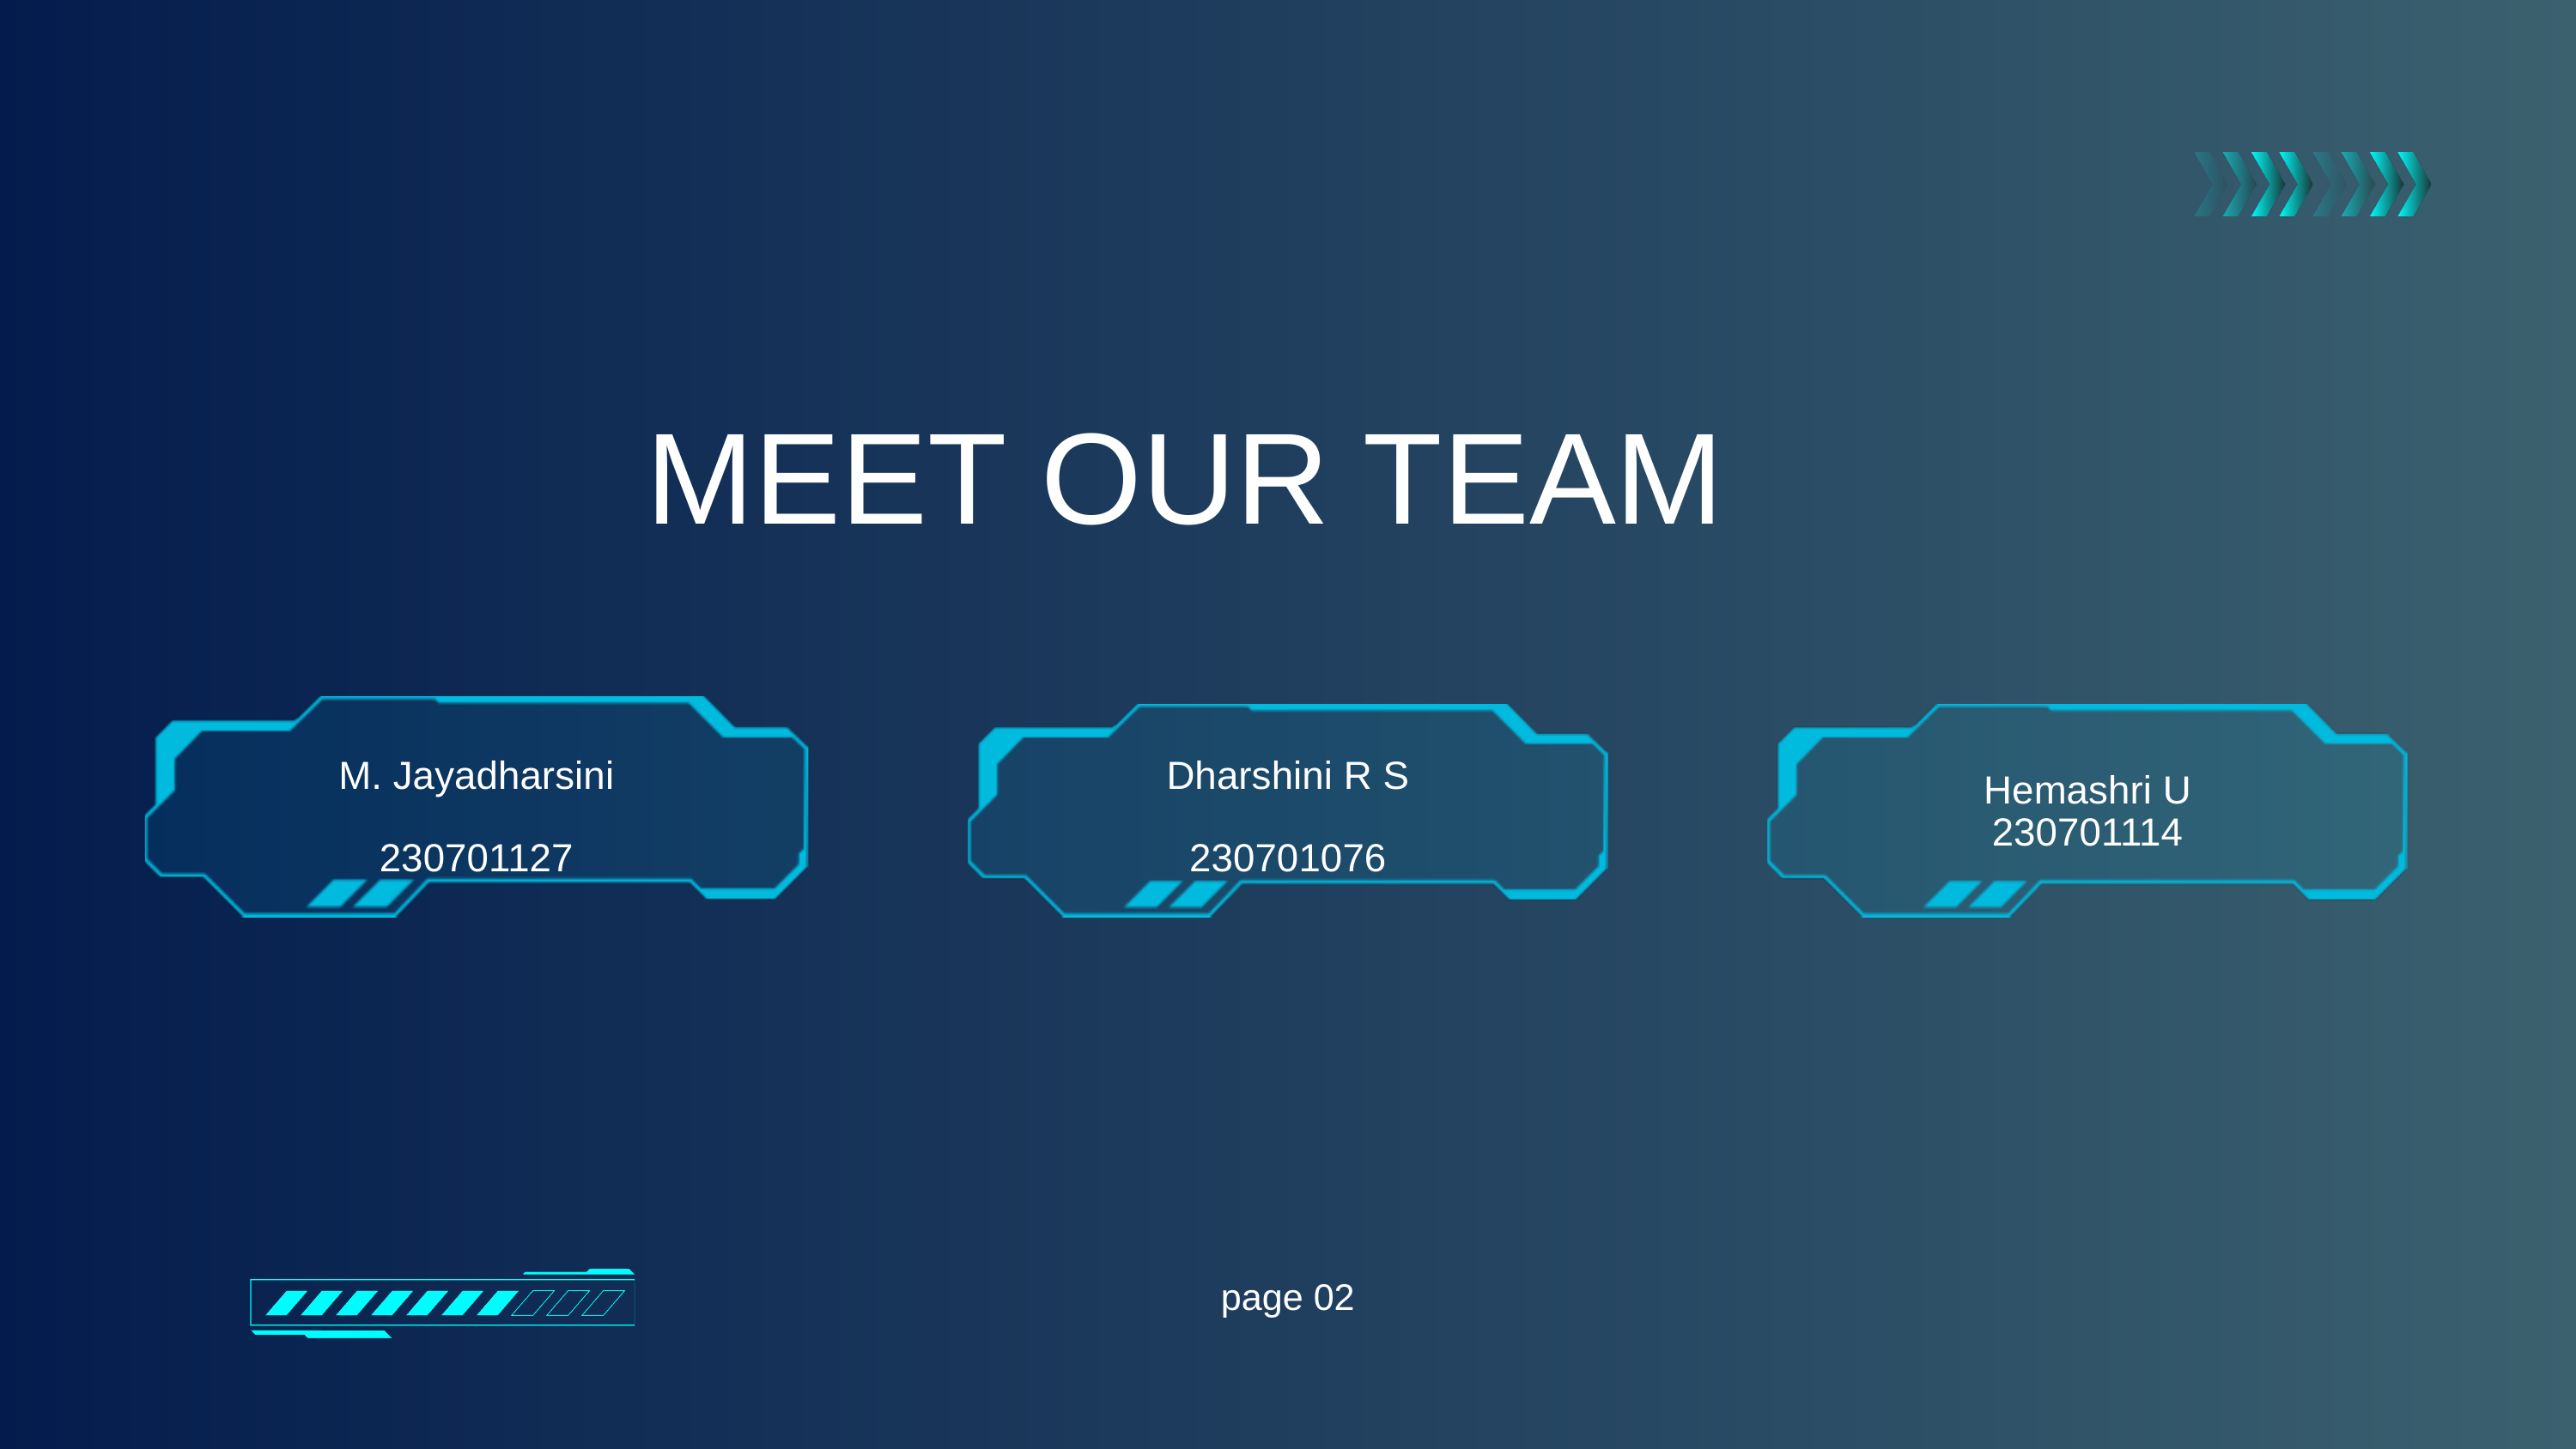

MEET OUR TEAM

Hemashri U
230701114
M. Jayadharsini
230701127
Dharshini R S
230701076

page 02